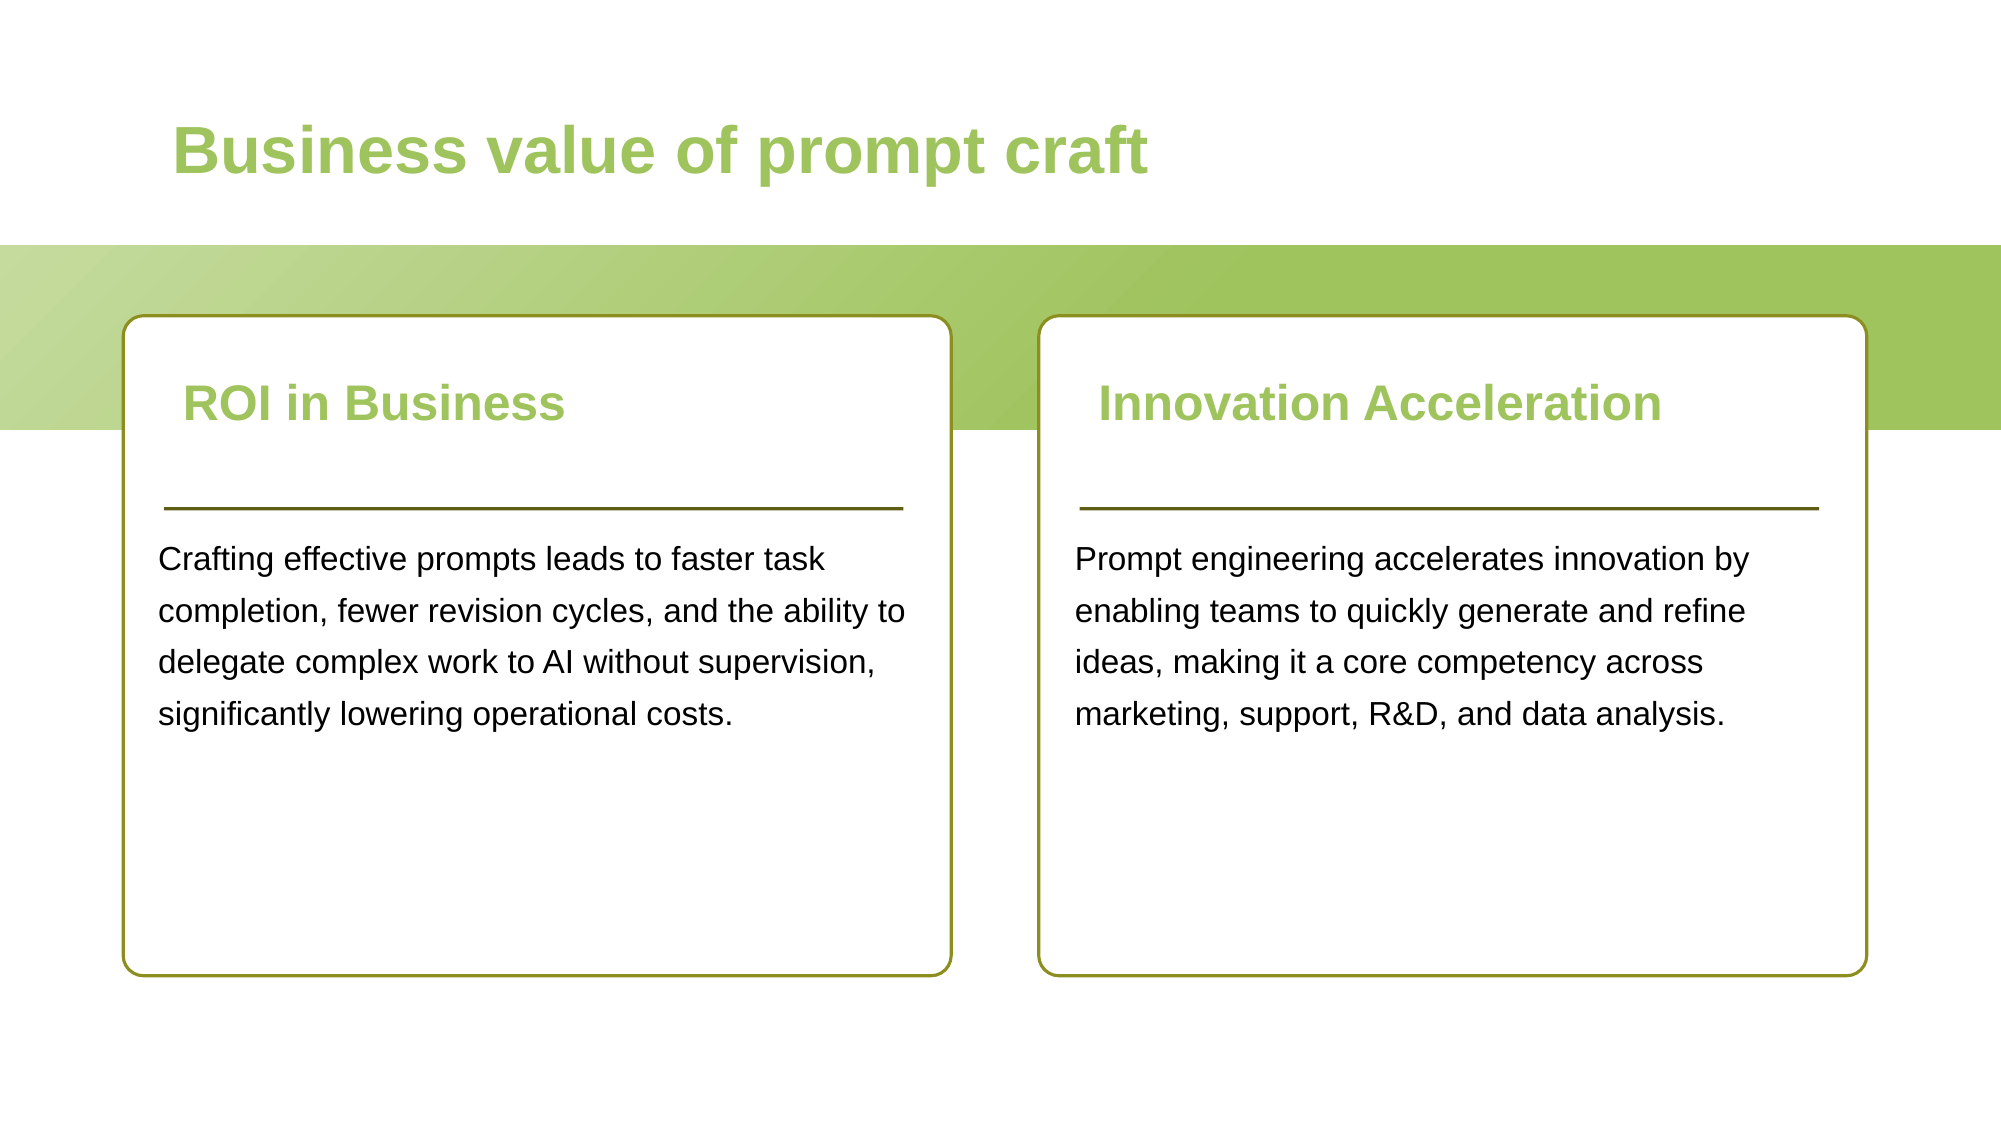

Business value of prompt craft

ROI in Business
Innovation Acceleration

Crafting effective prompts leads to faster task completion, fewer revision cycles, and the ability to delegate complex work to AI without supervision, significantly lowering operational costs.
Prompt engineering accelerates innovation by enabling teams to quickly generate and refine ideas, making it a core competency across marketing, support, R&D, and data analysis.